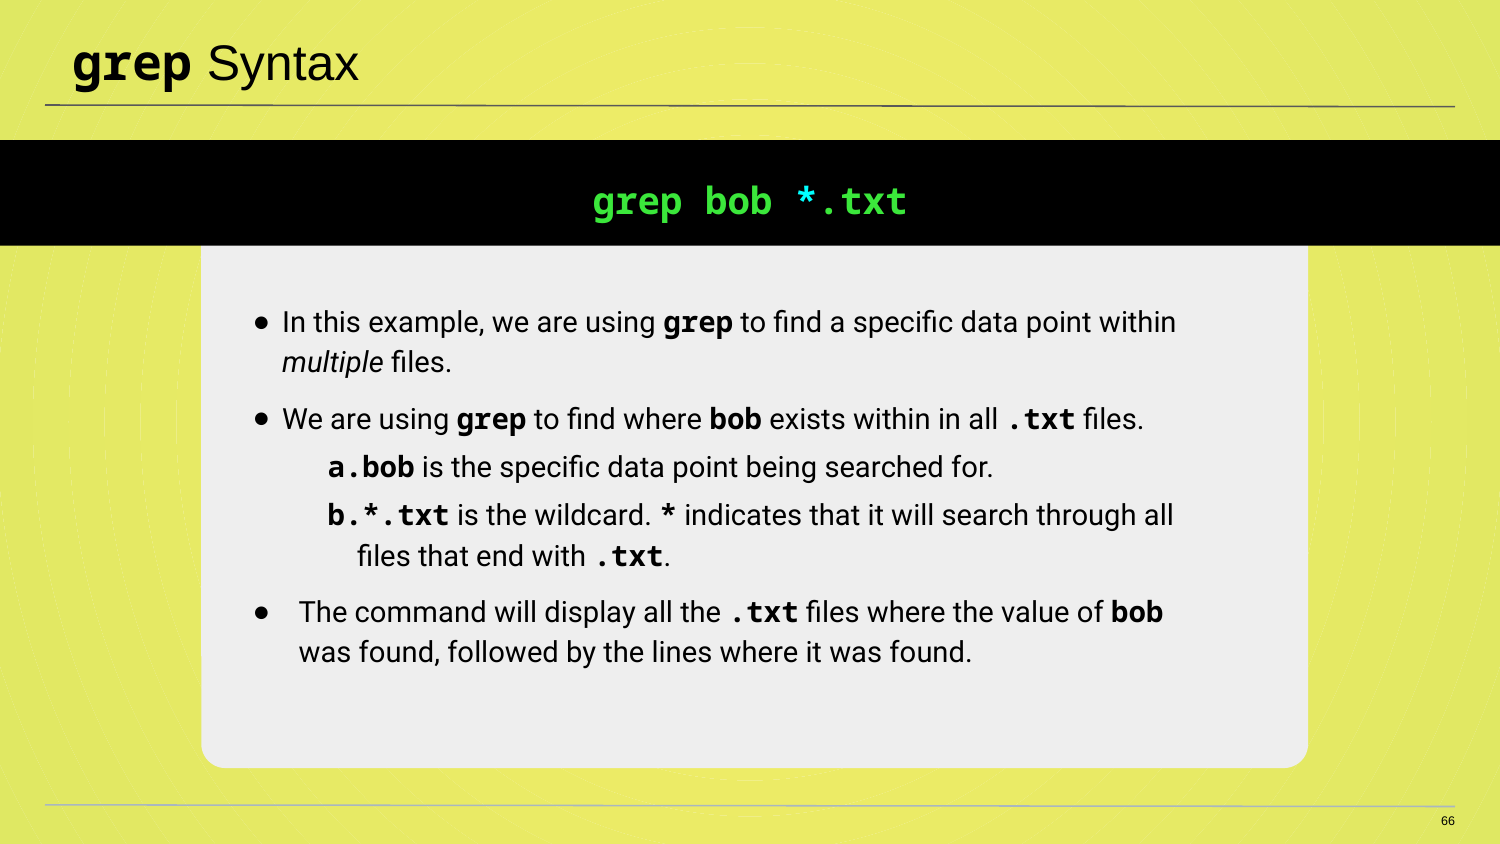

# grep Syntax
grep bob *.txt

In this example, we are using grep to find a specific data point within multiple files.
We are using grep to find where bob exists within in all .txt files.
bob is the specific data point being searched for.
*.txt is the wildcard. * indicates that it will search through all files that end with .txt.
The command will display all the .txt files where the value of bob was found, followed by the lines where it was found.
66